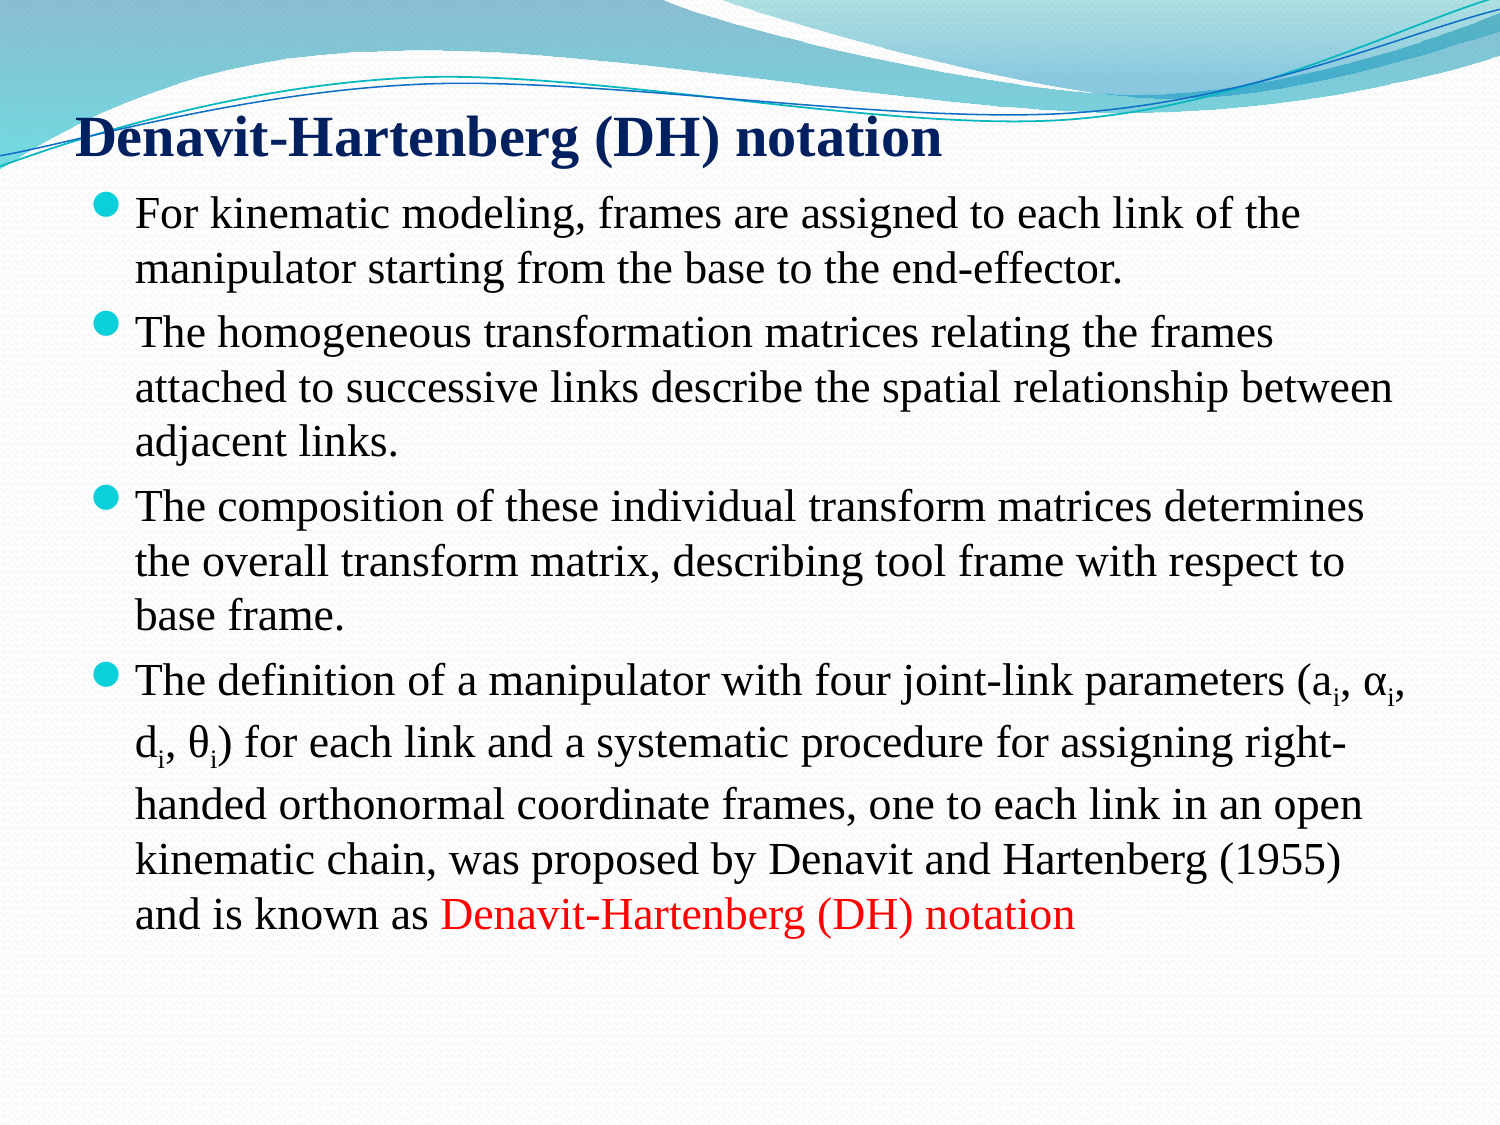

# Denavit-Hartenberg (DH) notation
For kinematic modeling, frames are assigned to each link of the manipulator starting from the base to the end-effector.
The homogeneous transformation matrices relating the frames attached to successive links describe the spatial relationship between adjacent links.
The composition of these individual transform matrices determines the overall transform matrix, describing tool frame with respect to base frame.
The definition of a manipulator with four joint-link parameters (ai, αi, di, θi) for each link and a systematic procedure for assigning right-handed orthonormal coordinate frames, one to each link in an open kinematic chain, was proposed by Denavit and Hartenberg (1955) and is known as Denavit-Hartenberg (DH) notation